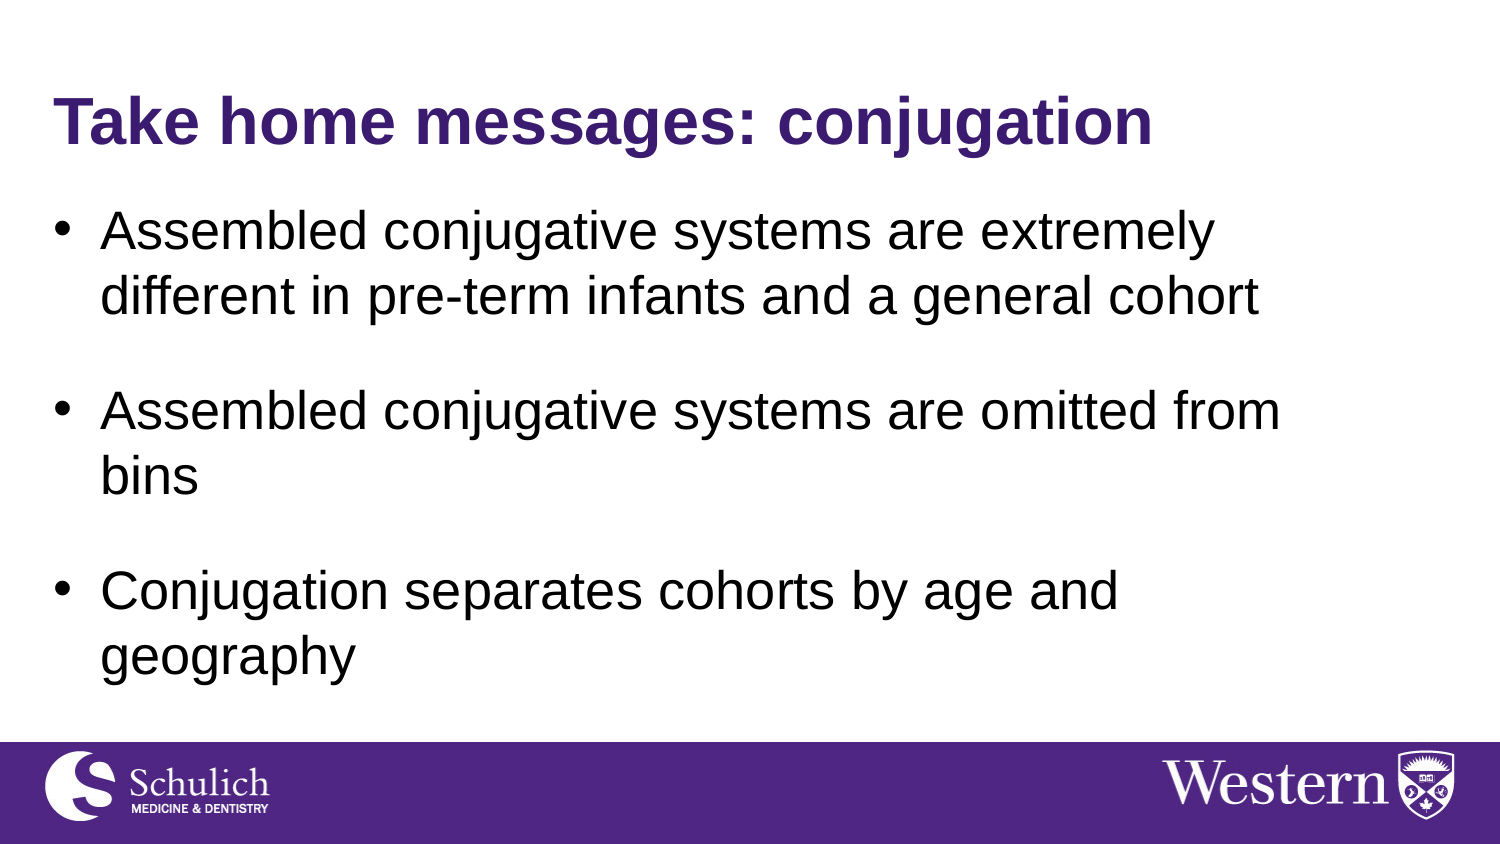

Take home messages: conjugation
Assembled conjugative systems are extremely different in pre-term infants and a general cohort
Assembled conjugative systems are omitted from bins
Conjugation separates cohorts by age and geography